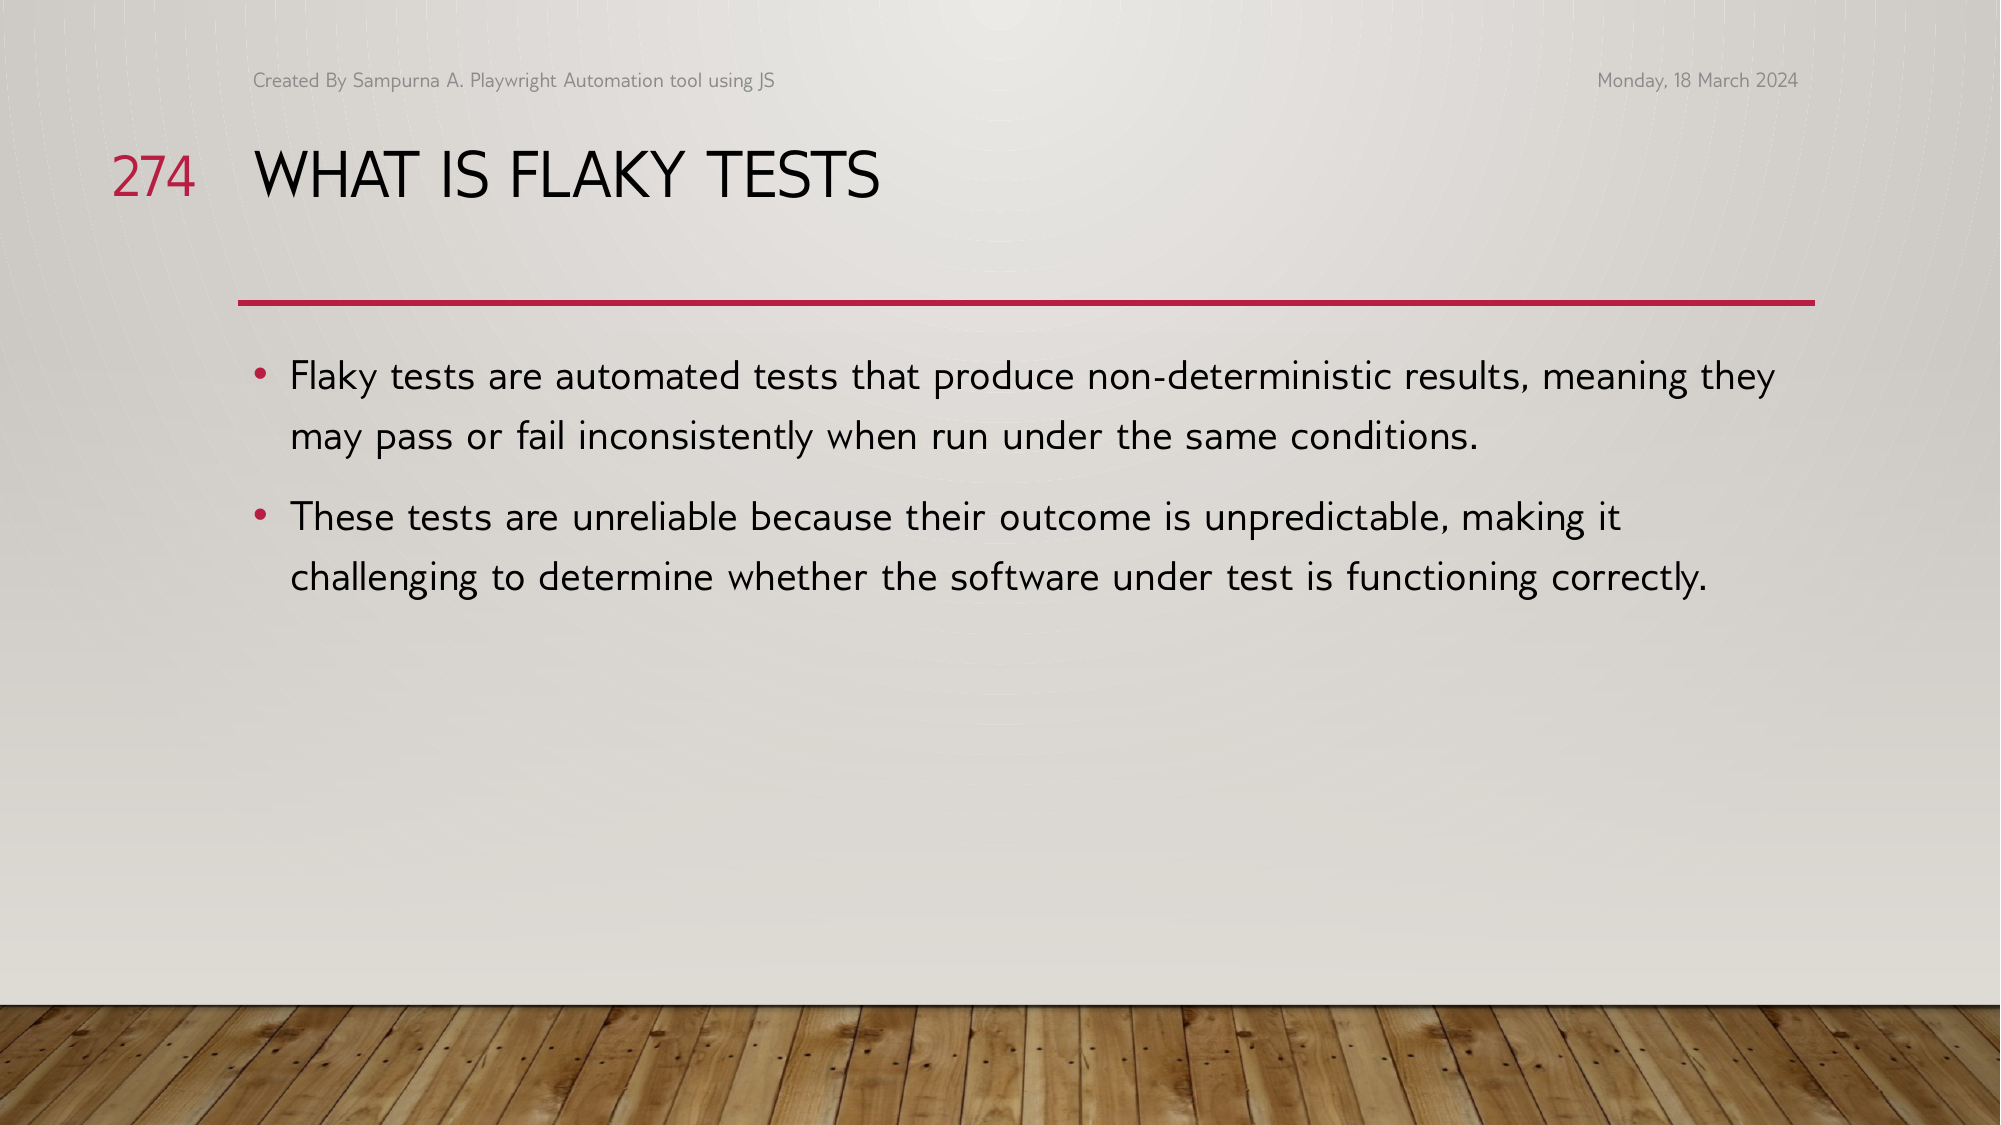

Created By Sampurna A. Playwright Automation tool using JS
Monday, 18 March 2024
274
# What is Flaky tests
Flaky tests are automated tests that produce non-deterministic results, meaning they may pass or fail inconsistently when run under the same conditions.
These tests are unreliable because their outcome is unpredictable, making it challenging to determine whether the software under test is functioning correctly.